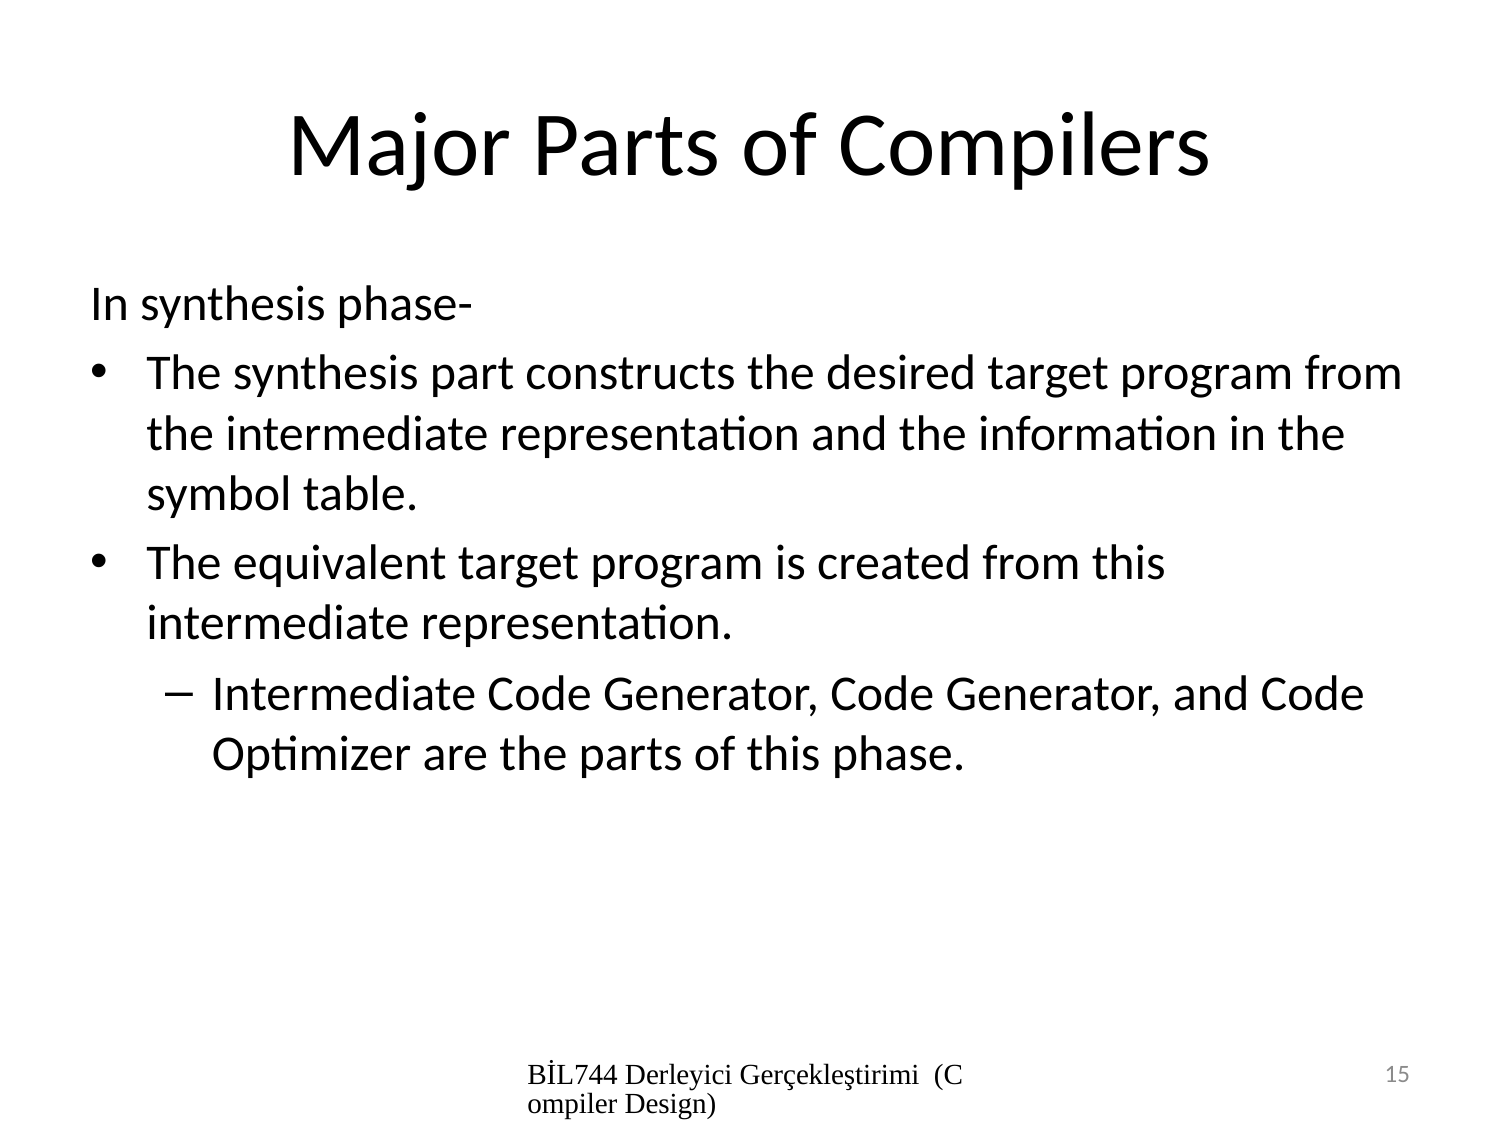

# Major Parts of Compilers
In synthesis phase-
The synthesis part constructs the desired target program from the intermediate representation and the information in the symbol table.
The equivalent target program is created from this intermediate representation.
Intermediate Code Generator, Code Generator, and Code Optimizer are the parts of this phase.

BİL744 Derleyici Gerçekleştirimi  (Compiler Design)
15